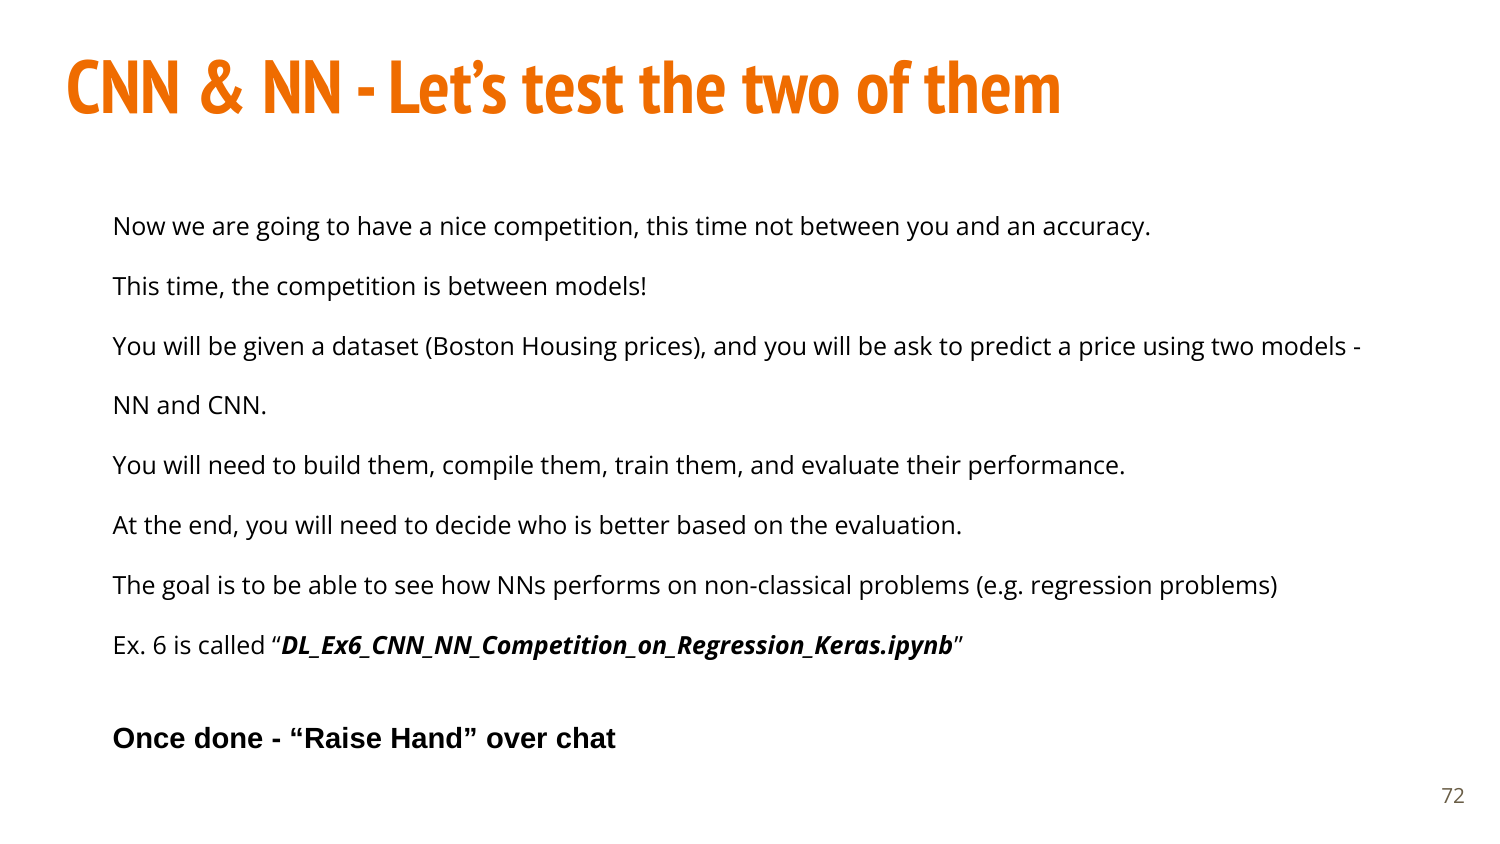

# CNN & NN - Let’s test the two of them
Now we are going to have a nice competition, this time not between you and an accuracy.
This time, the competition is between models!
You will be given a dataset (Boston Housing prices), and you will be ask to predict a price using two models - NN and CNN.
You will need to build them, compile them, train them, and evaluate their performance.
At the end, you will need to decide who is better based on the evaluation.
The goal is to be able to see how NNs performs on non-classical problems (e.g. regression problems)
Ex. 6 is called “DL_Ex6_CNN_NN_Competition_on_Regression_Keras.ipynb”

Once done - “Raise Hand” over chat
72